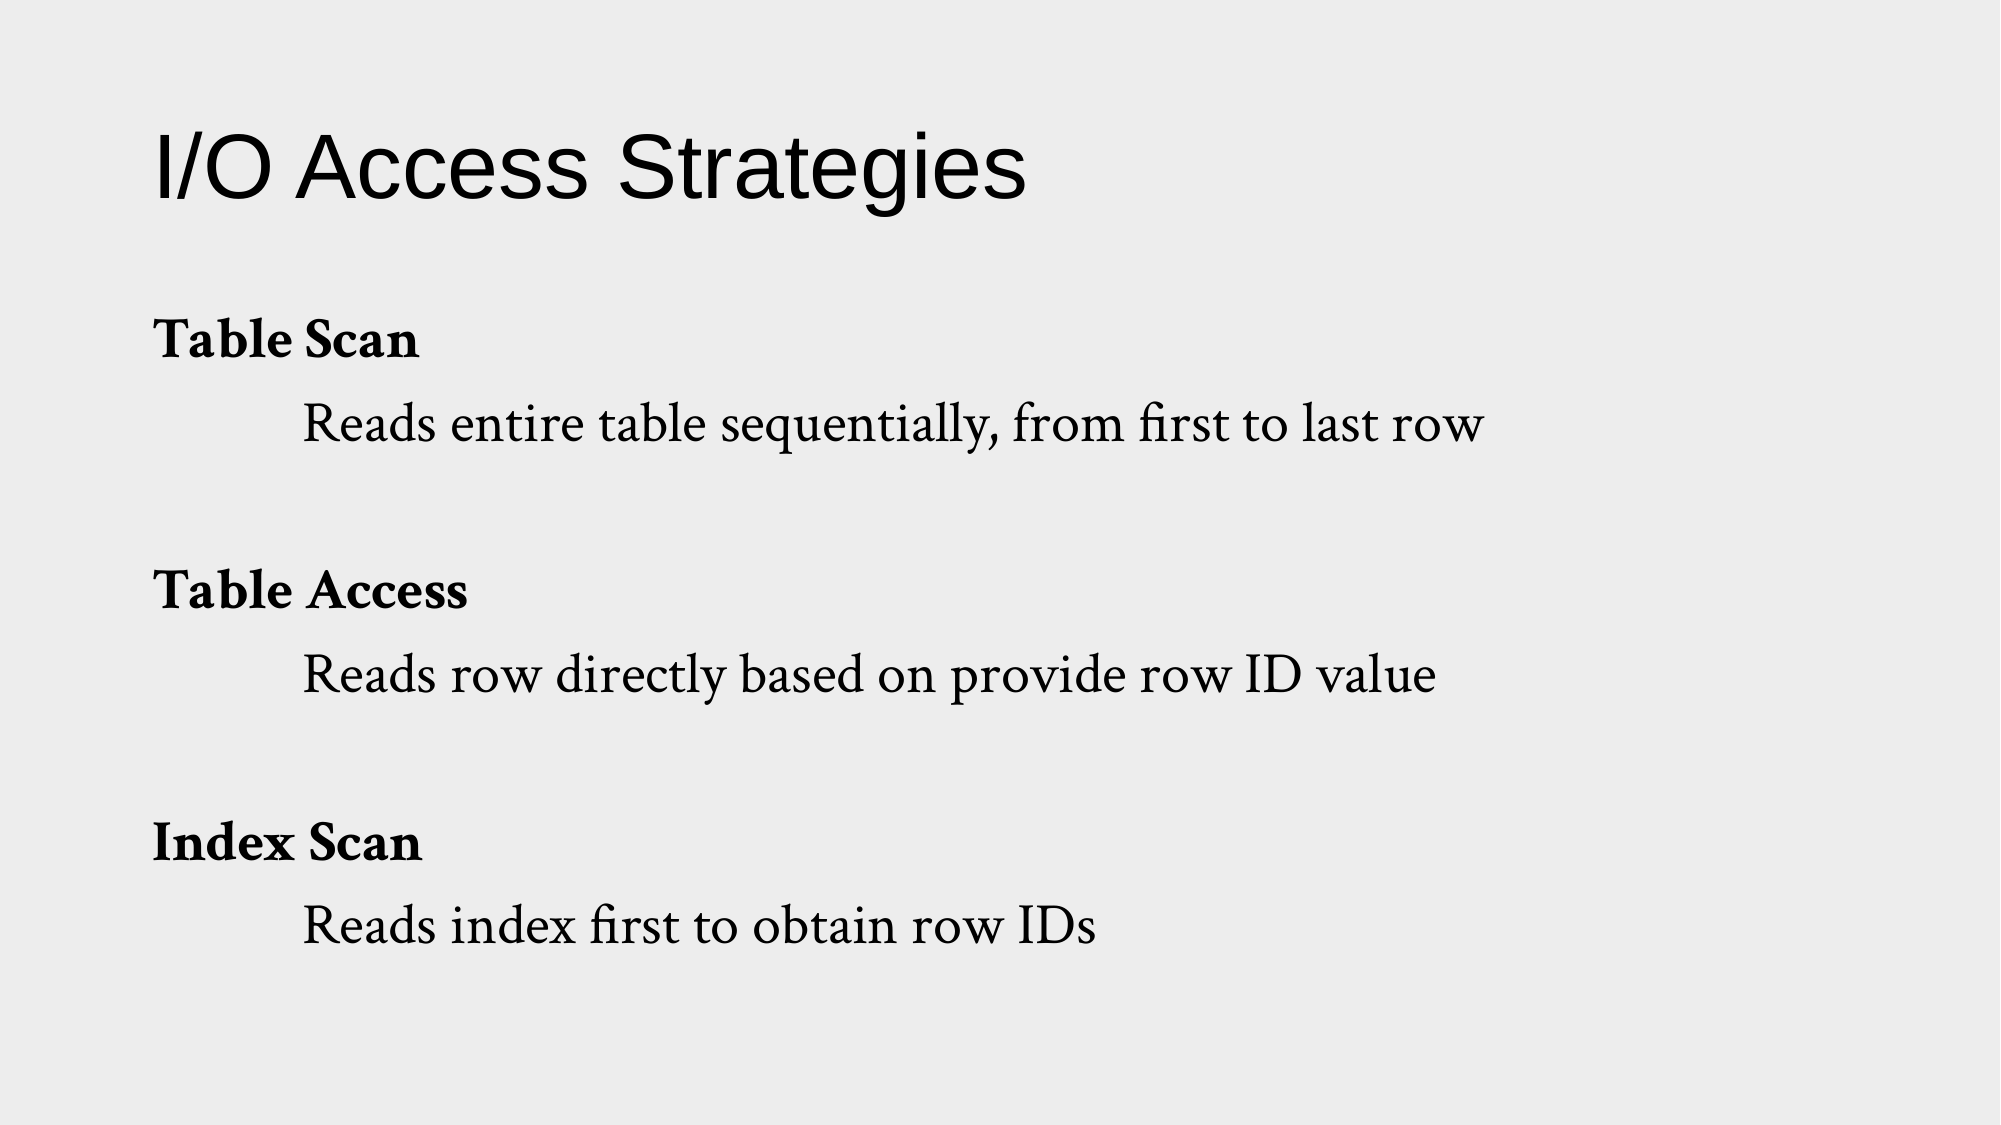

# I/O Access Strategies
Table Scan
	Reads entire table sequentially, from first to last row

Table Access
	Reads row directly based on provide row ID value

Index Scan
	Reads index first to obtain row IDs